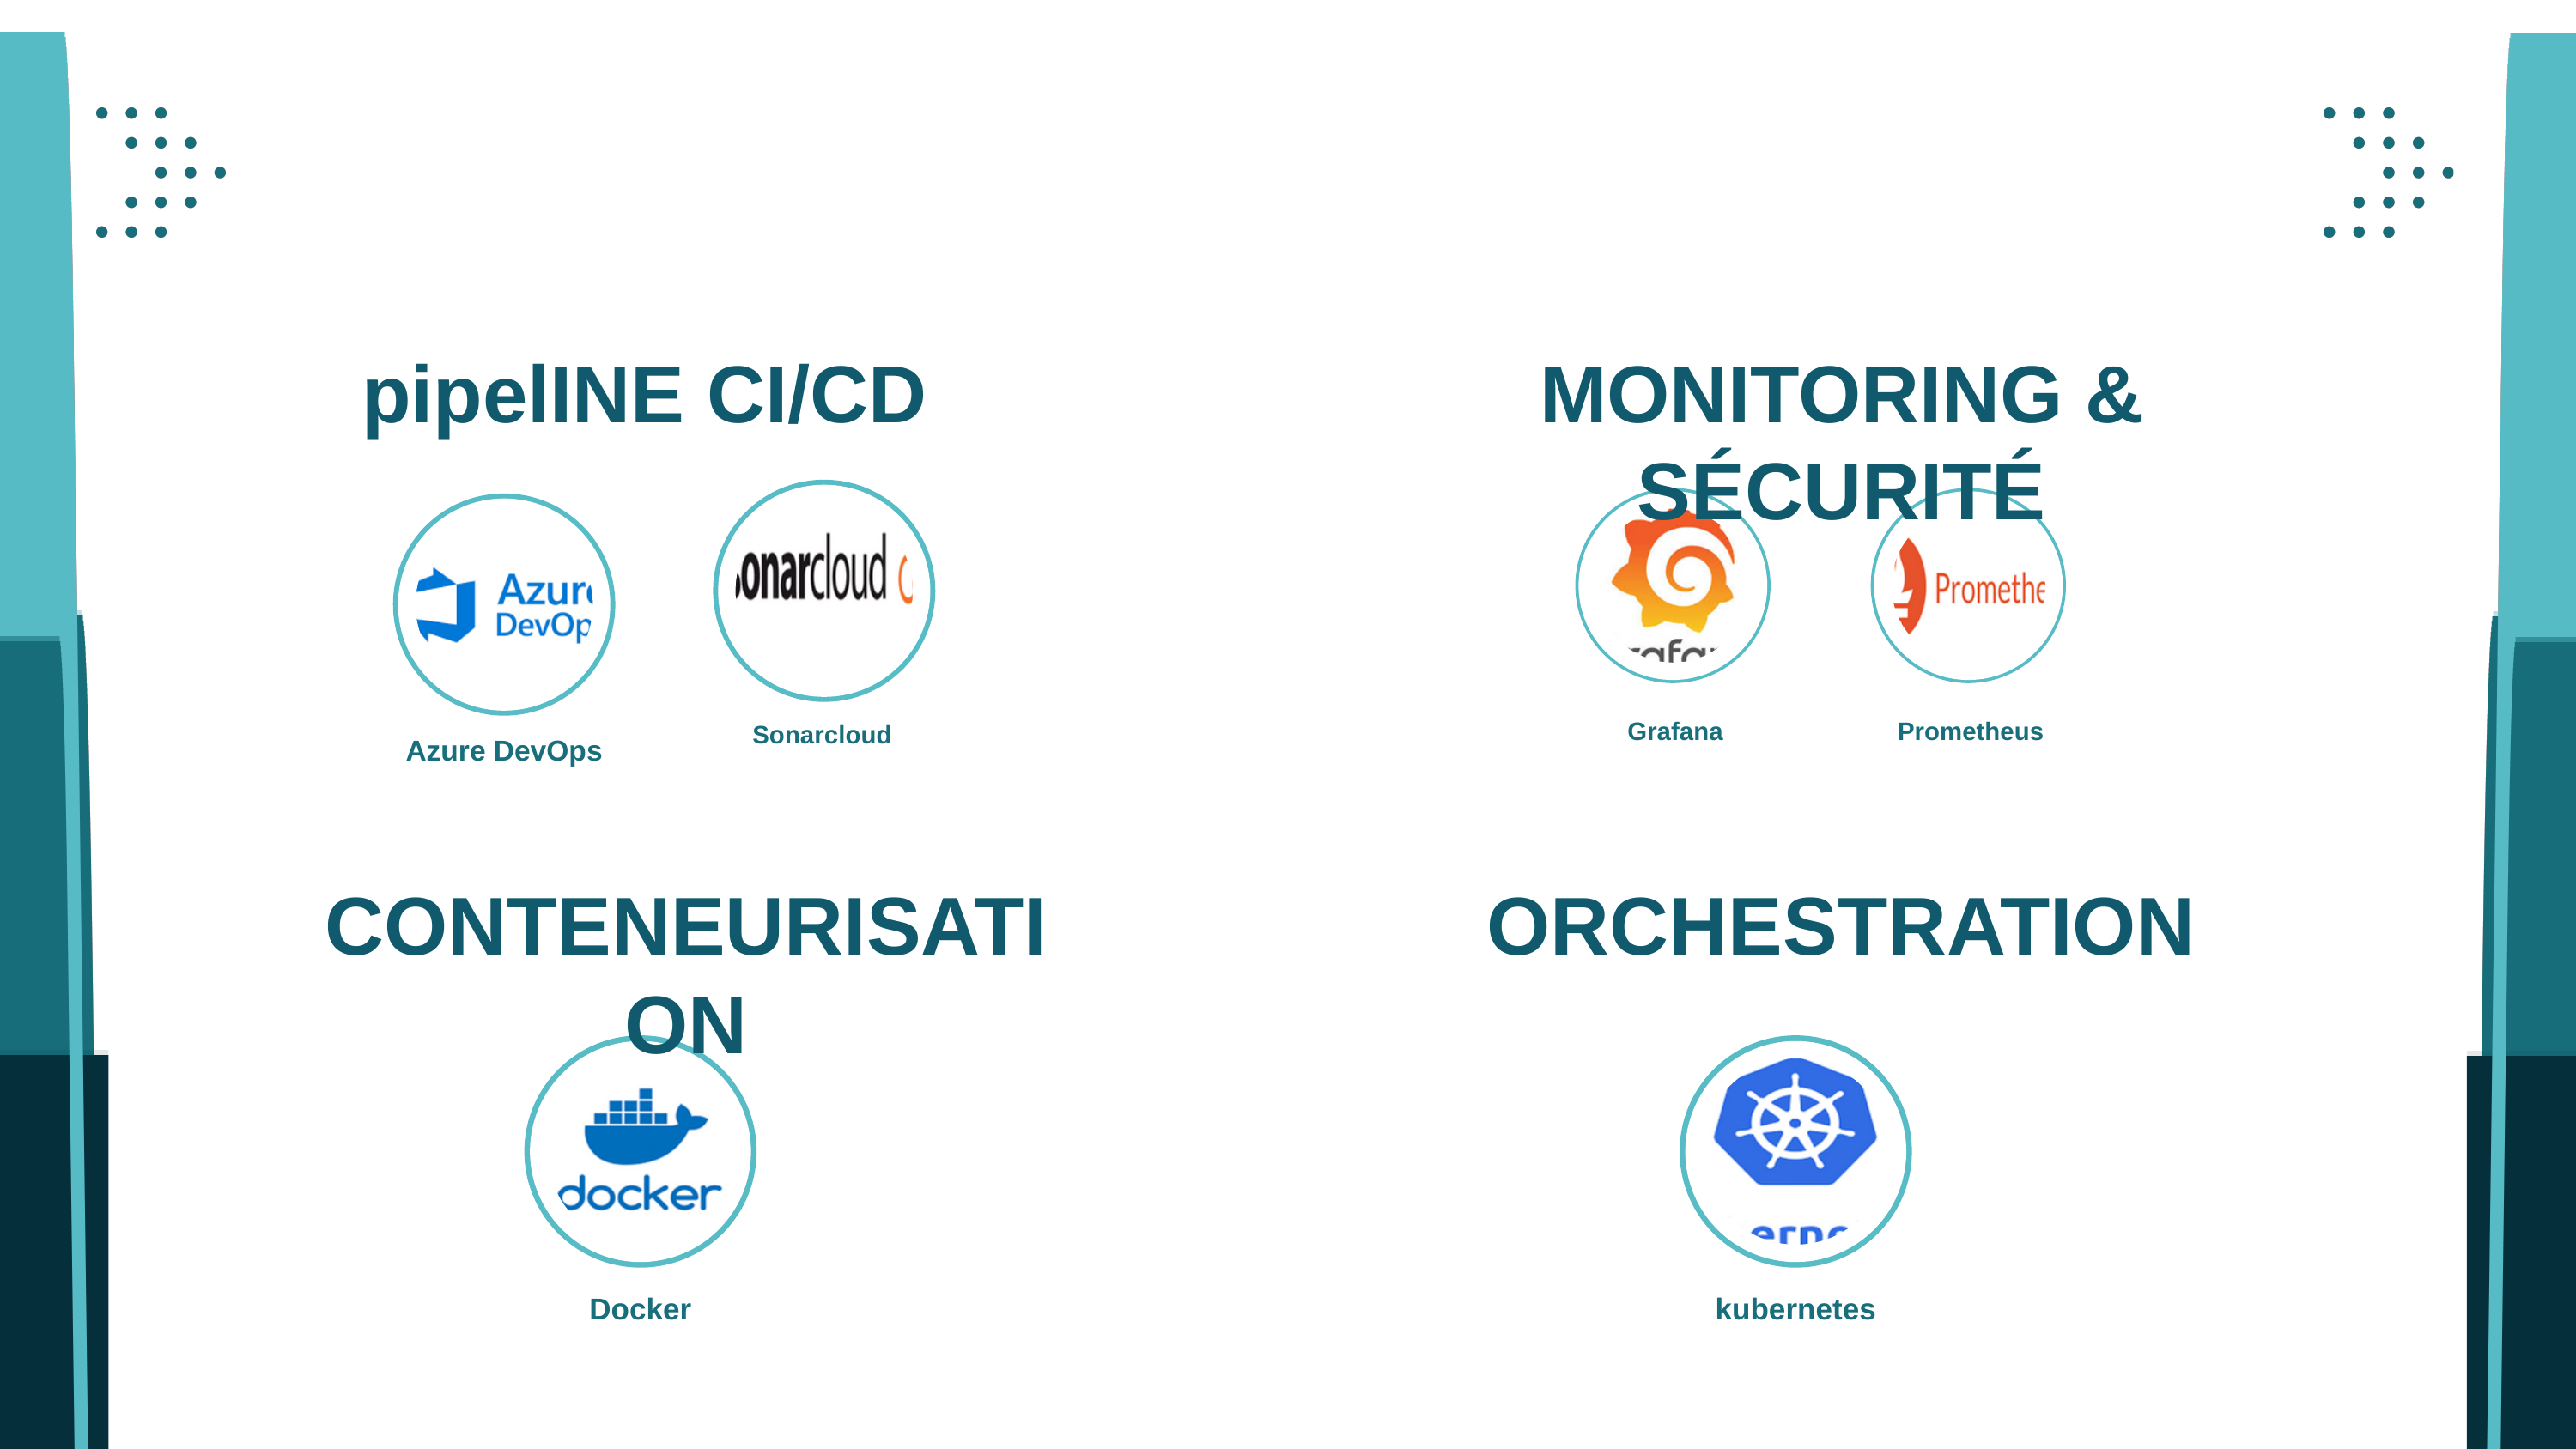

pipelINE CI/CD
MONITORING & SÉCURITÉ

Grafana
Prometheus
Sonarcloud
Azure DevOps
CONTENEURISATION
ORCHESTRATION

Docker
kubernetes